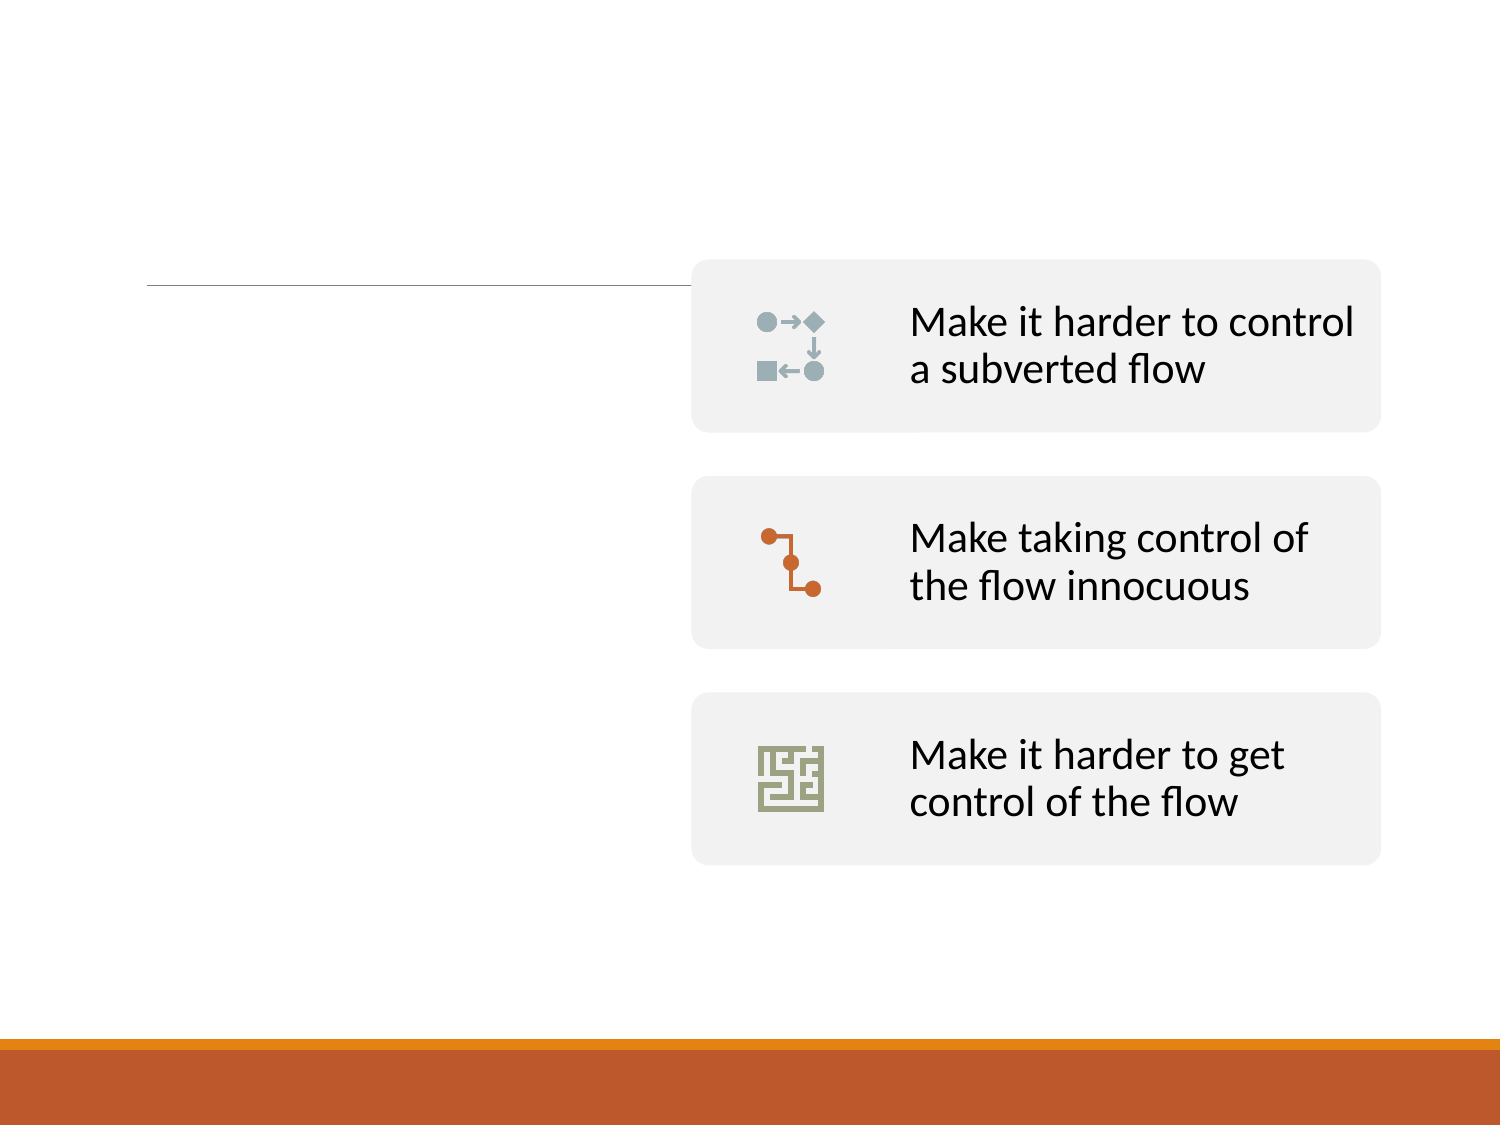

Make it harder to control a subverted flow
Make taking control of the flow innocuous
Make it harder to get control of the flow
# Dealing With Control Flow Violations